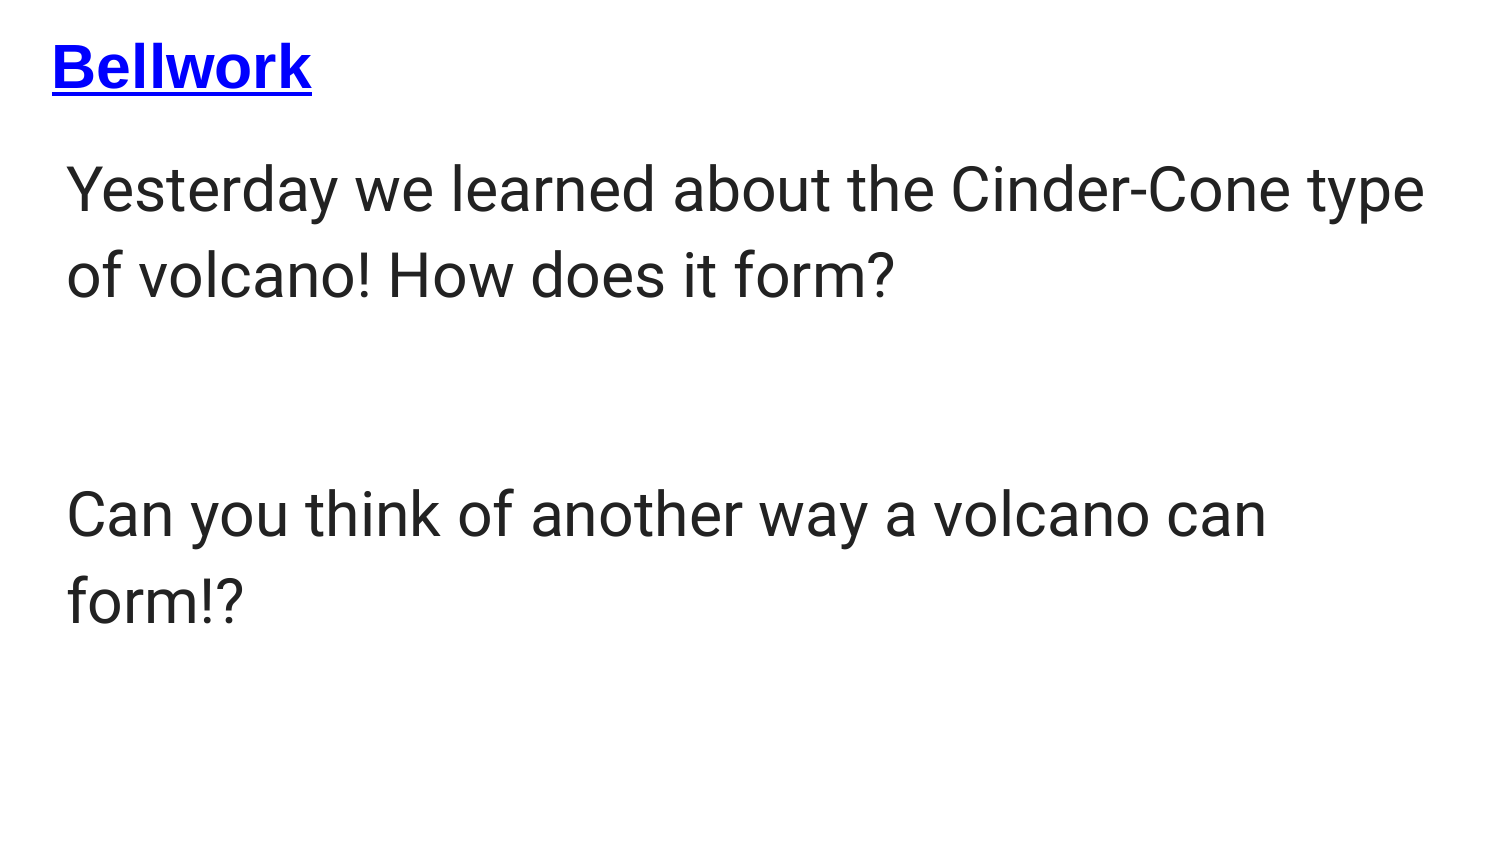

# Bellwork
Yesterday we learned about the Cinder-Cone type of volcano! How does it form?

Can you think of another way a volcano can form!?